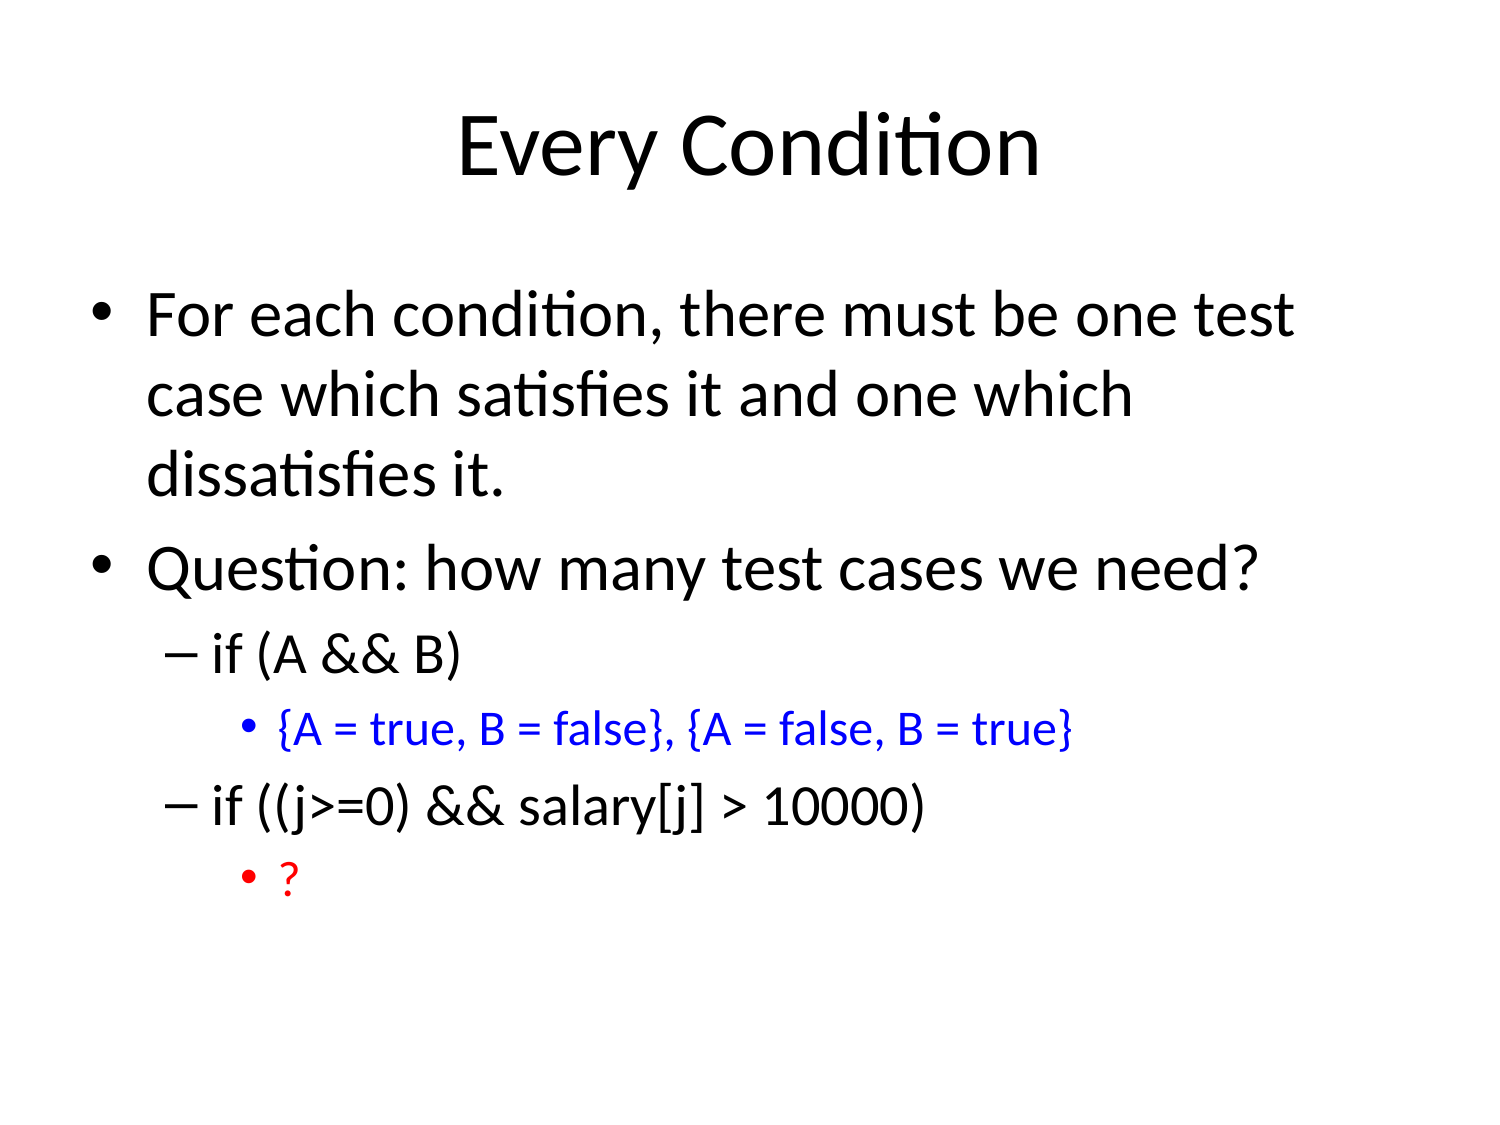

# Every Condition
For each condition, there must be one test case which satisfies it and one which dissatisfies it.
Question: how many test cases we need?
if (A && B)
{A = true, B = false}, {A = false, B = true}
if ((j>=0) && salary[j] > 10000)
?